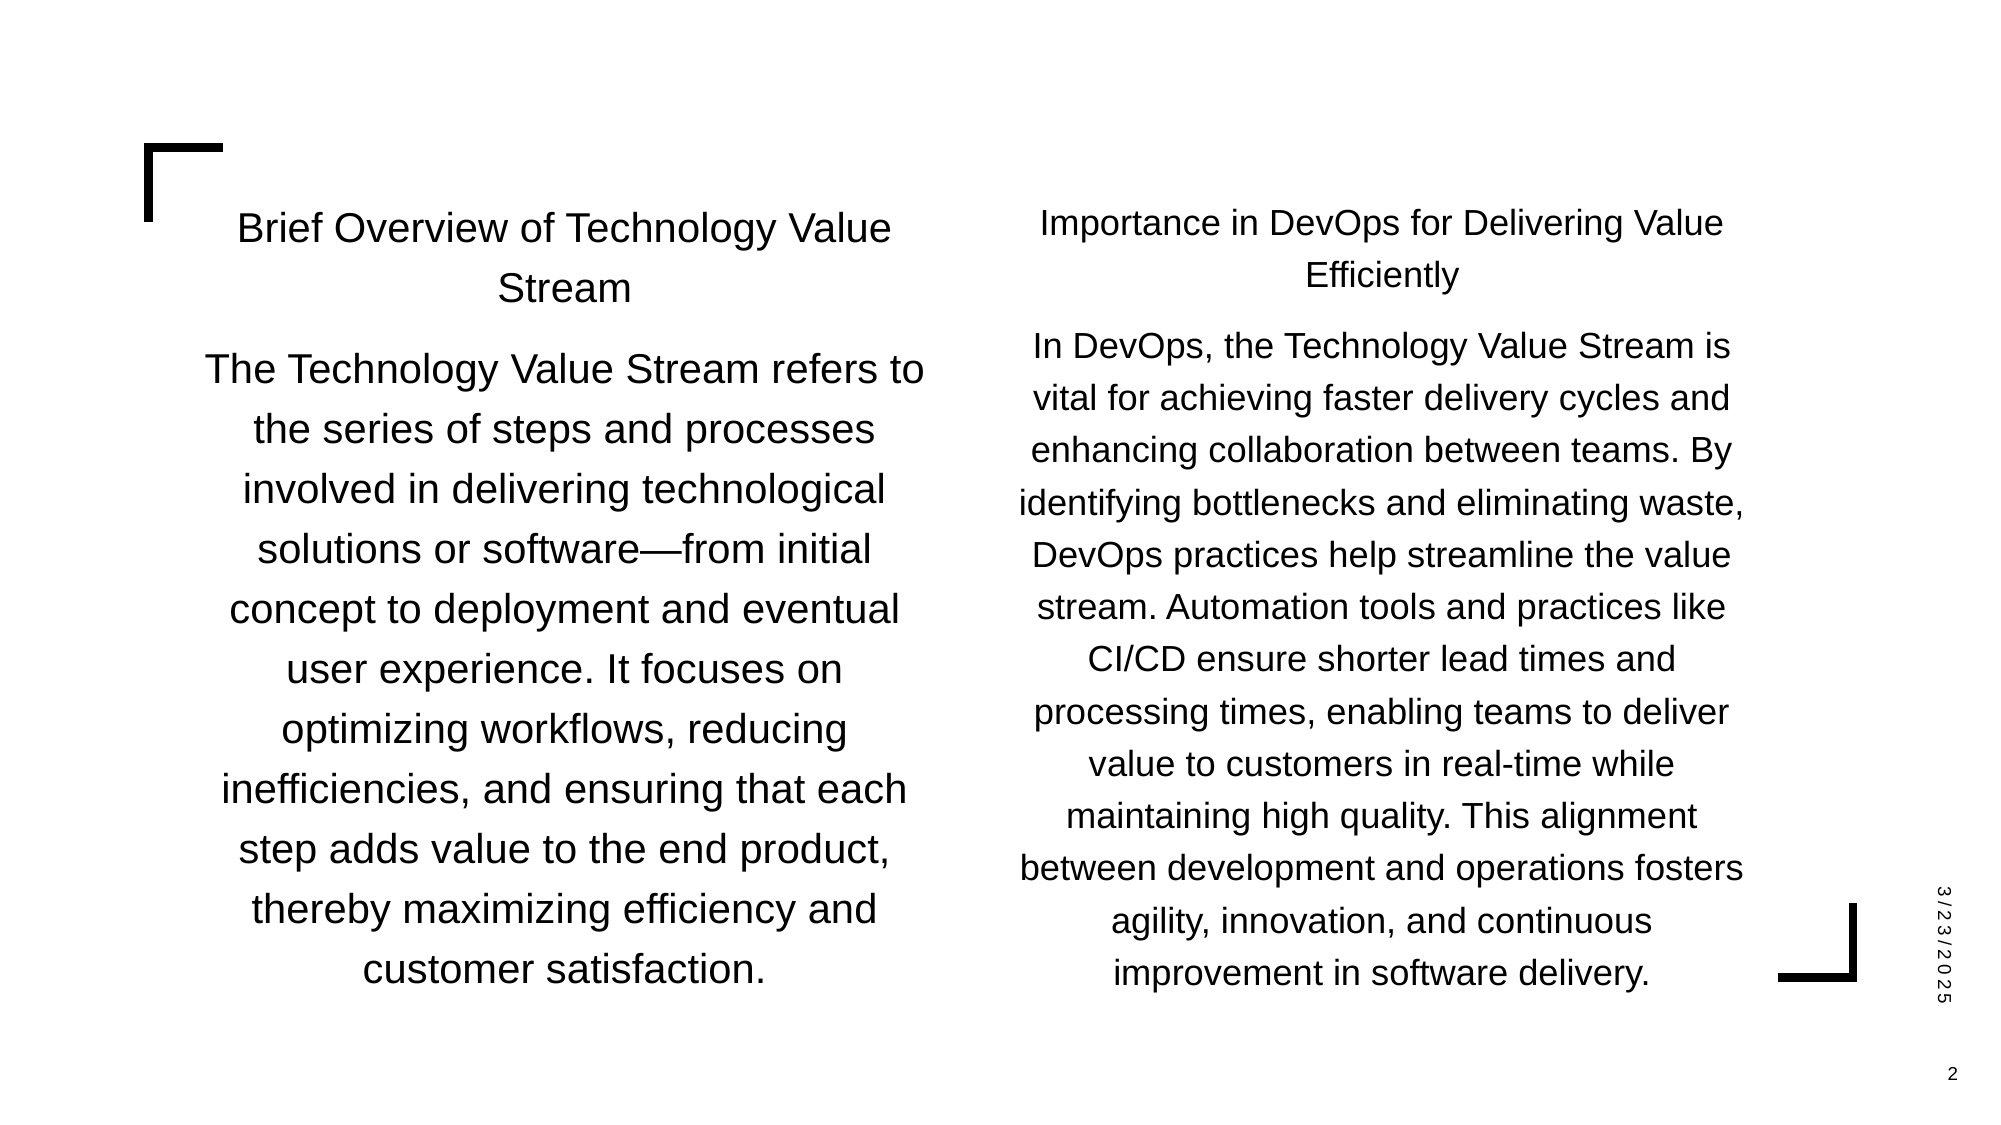

Brief Overview of Technology Value Stream
The Technology Value Stream refers to the series of steps and processes involved in delivering technological solutions or software—from initial concept to deployment and eventual user experience. It focuses on optimizing workflows, reducing inefficiencies, and ensuring that each step adds value to the end product, thereby maximizing efficiency and customer satisfaction.
Importance in DevOps for Delivering Value Efficiently
In DevOps, the Technology Value Stream is vital for achieving faster delivery cycles and enhancing collaboration between teams. By identifying bottlenecks and eliminating waste, DevOps practices help streamline the value stream. Automation tools and practices like CI/CD ensure shorter lead times and processing times, enabling teams to deliver value to customers in real-time while maintaining high quality. This alignment between development and operations fosters agility, innovation, and continuous improvement in software delivery.
3/23/2025
2